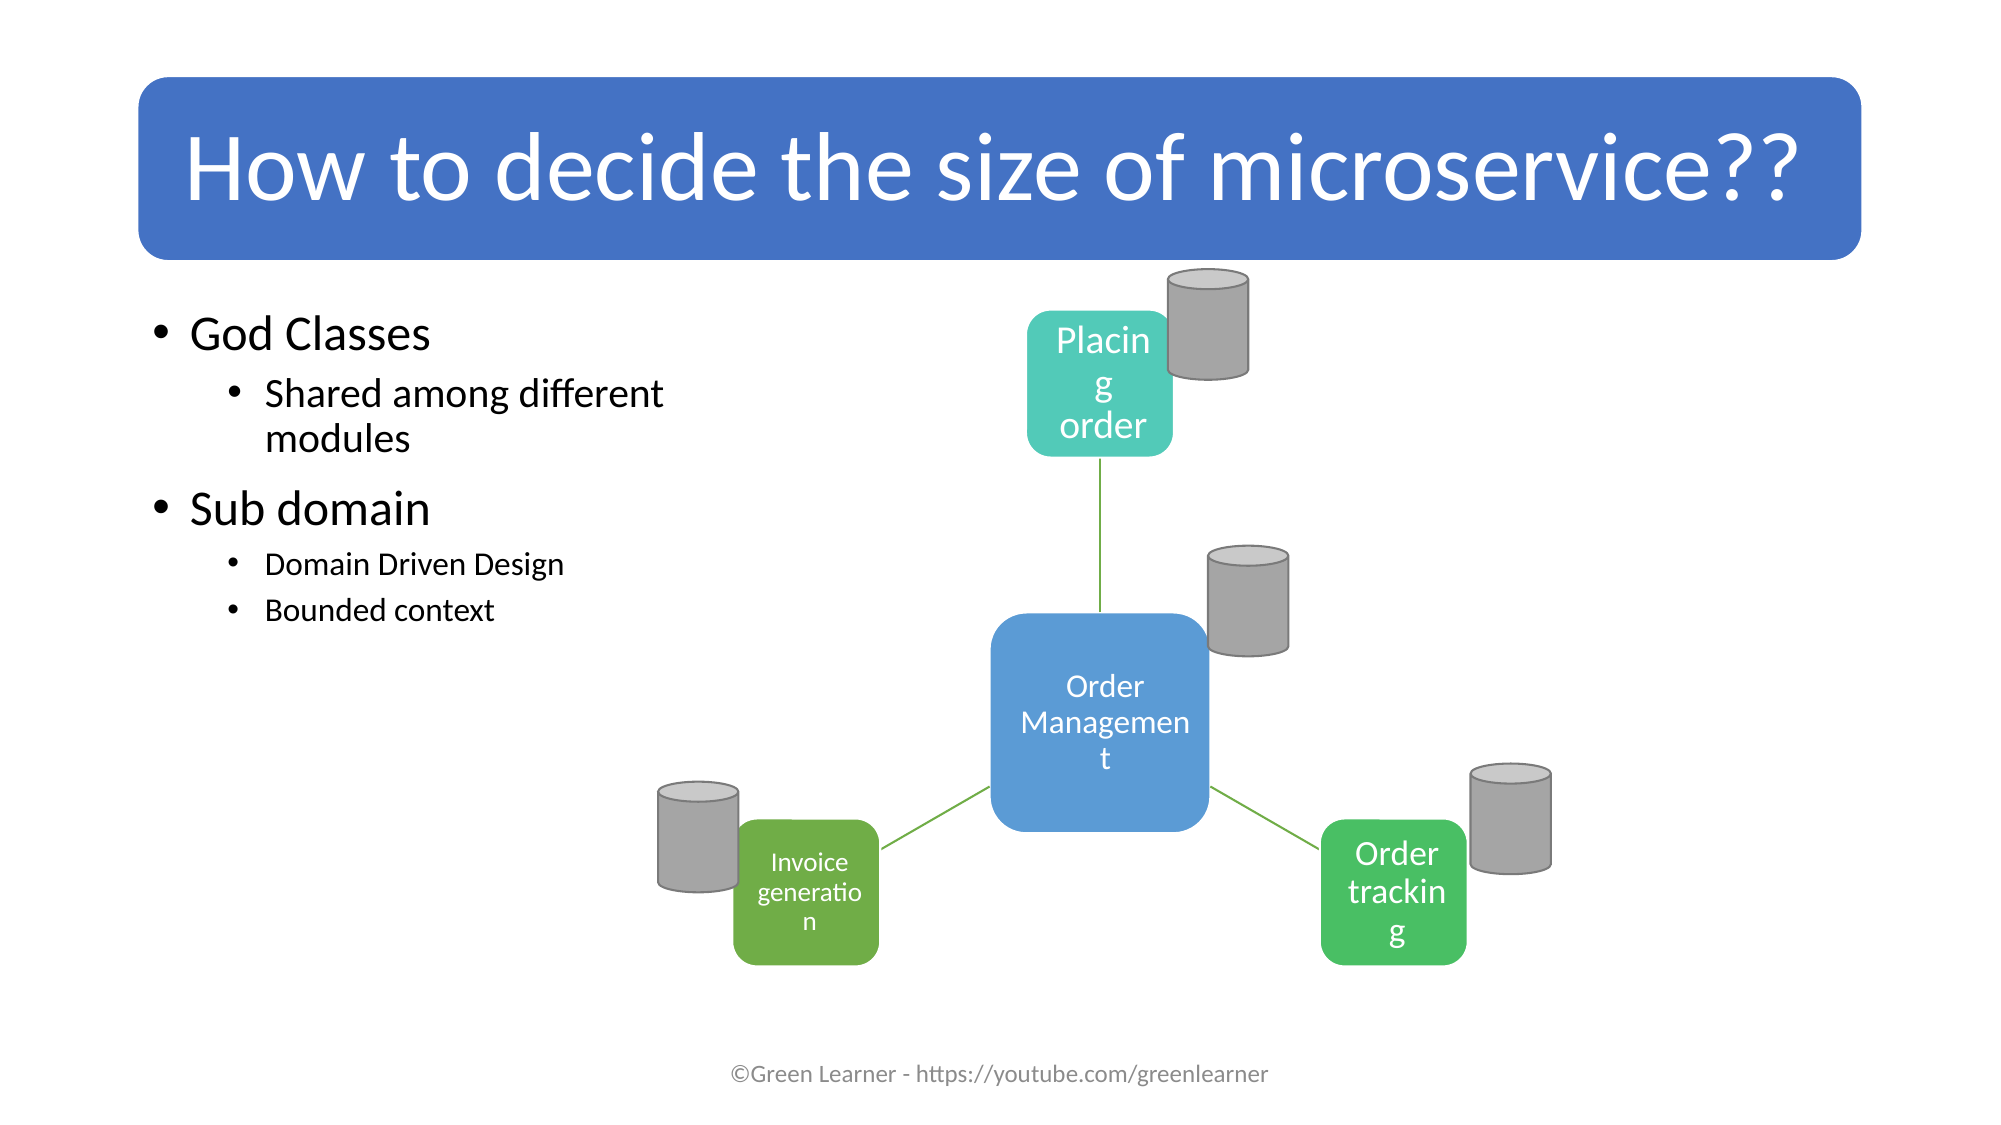

How to decide the size of microservice??

Order Management
Placing order
Order tracking
Invoice generation
God Classes
Shared among different modules
Sub domain
Domain Driven Design
Bounded context

©Green Learner - https://youtube.com/greenlearner